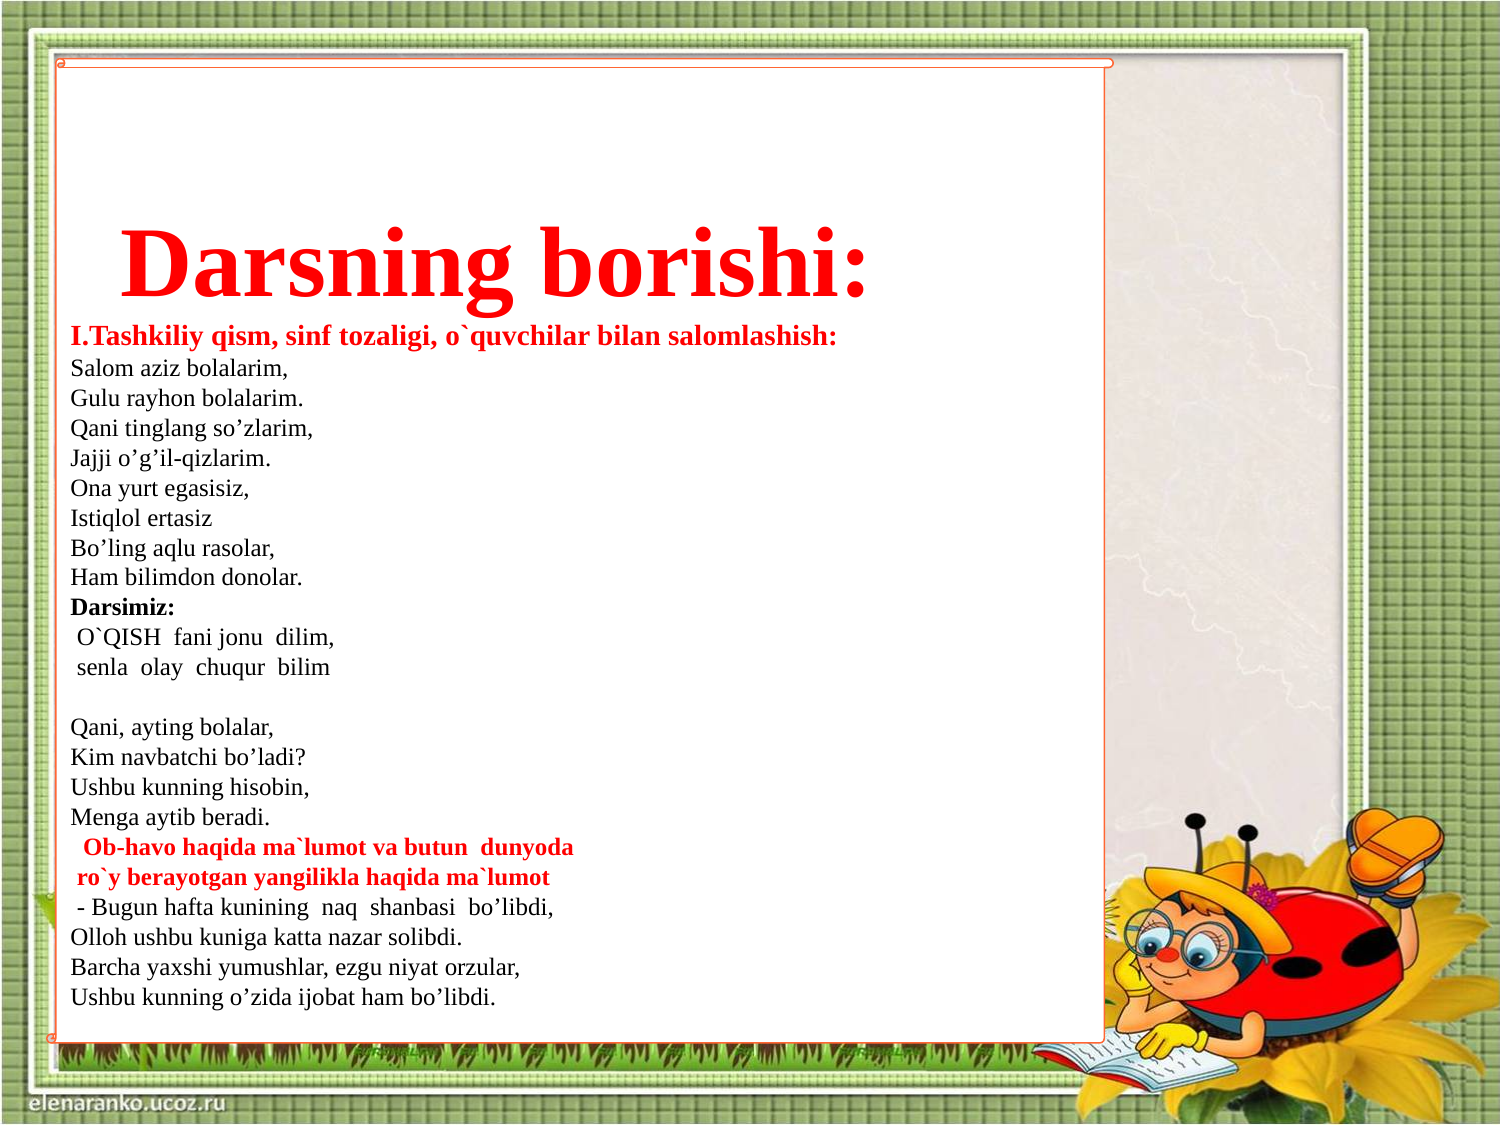

Darsning borishi:
I.Tashkiliy qism, sinf tozaligi, o`quvchilar bilan salomlashish:
Salom aziz bolalarim,
Gulu rayhon bolalarim.
Qani tinglang so’zlarim,
Jajji o’g’il-qizlarim.
Ona yurt egasisiz,
Istiqlol ertasiz
Bo’ling aqlu rasolar,
Ham bilimdon donolar.
Darsimiz:
 O`QISH  fani jonu  dilim,
 senla  olay  chuqur  bilim

Qani, ayting bolalar,
Kim navbatchi bo’ladi?
Ushbu kunning hisobin,
Menga aytib beradi.
  Ob-havo haqida ma`lumot va butun  dunyoda
 ro`y berayotgan yangilikla haqida ma`lumot
 - Bugun hafta kunining  naq  shanbasi  bo’libdi,
Olloh ushbu kuniga katta nazar solibdi.
Barcha yaxshi yumushlar, ezgu niyat orzular,
Ushbu kunning o’zida ijobat ham bo’libdi.